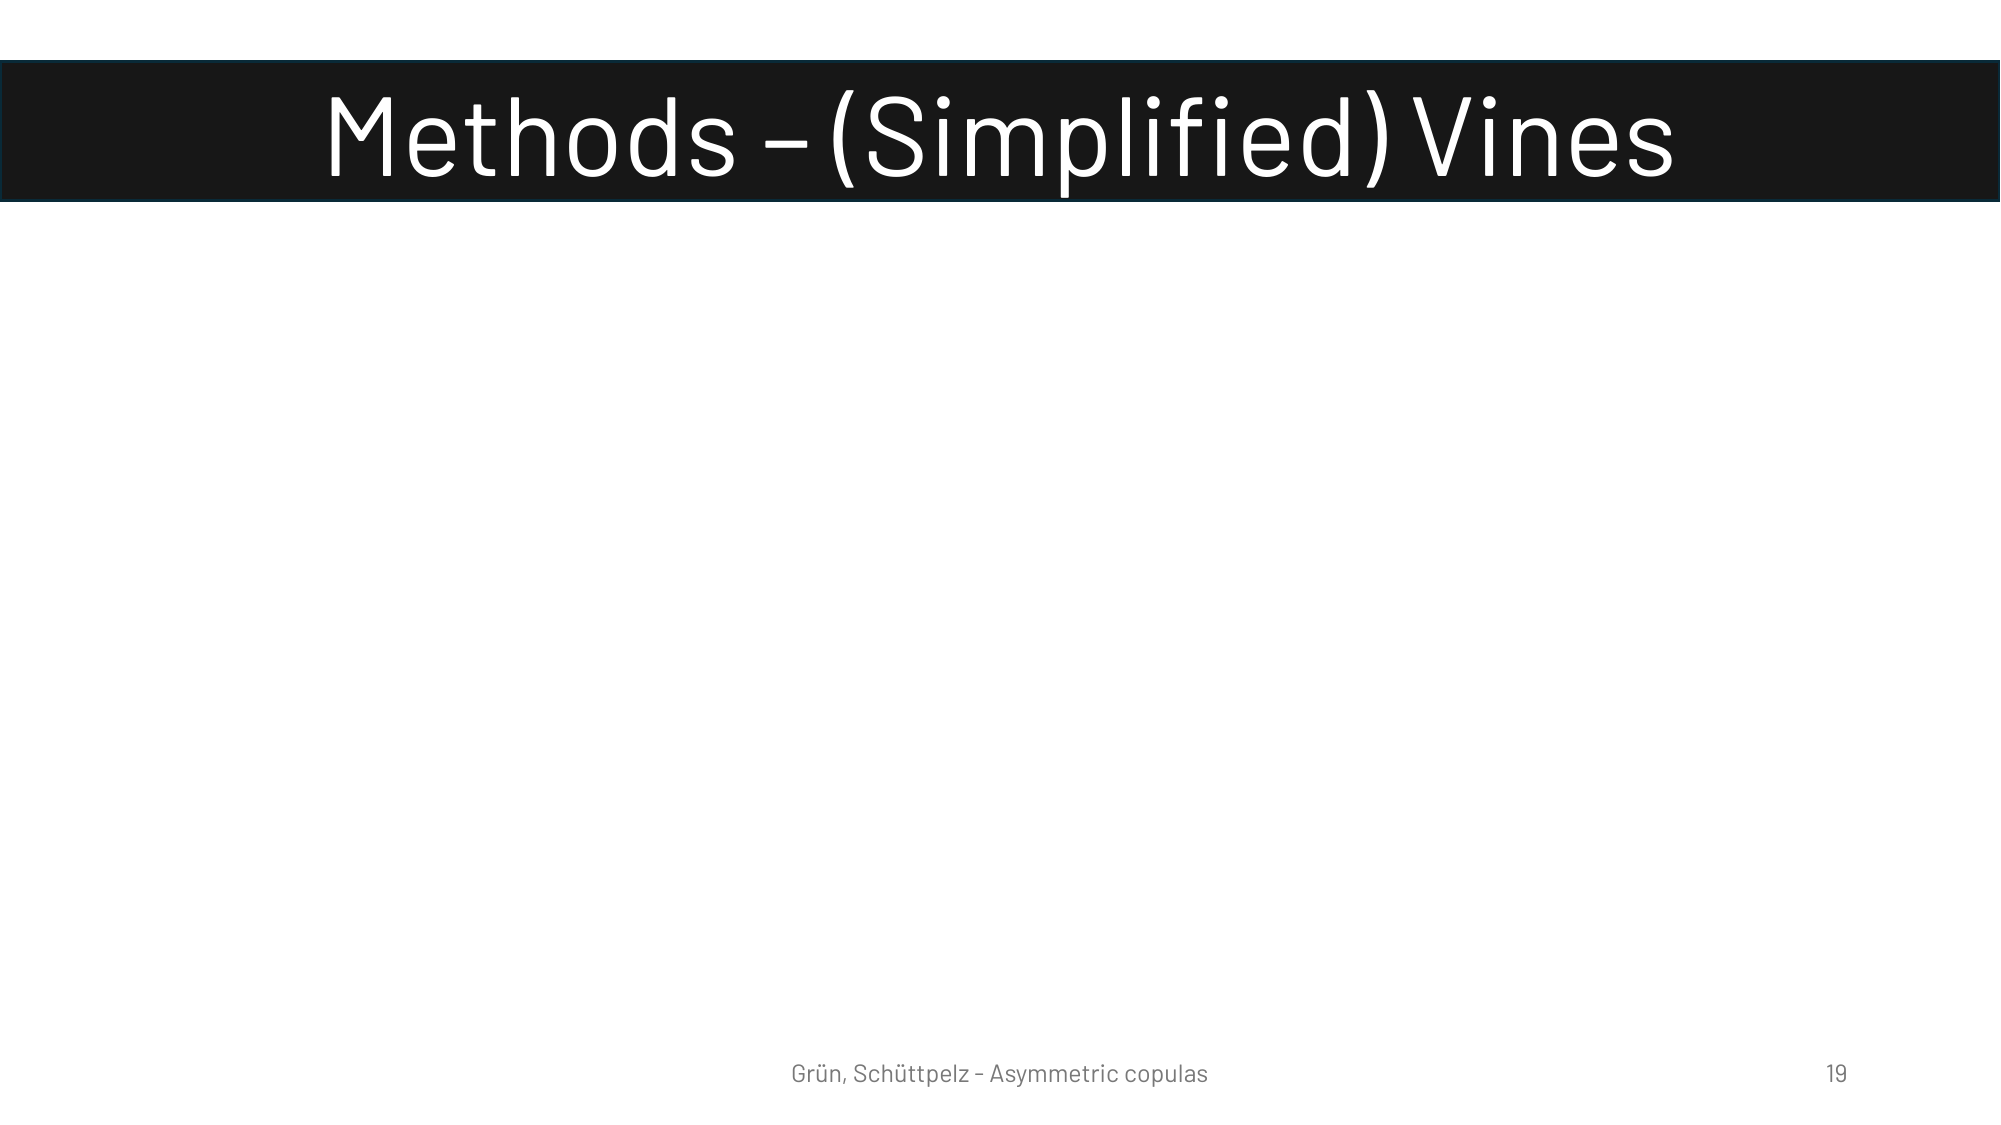

Methods – (Simplified) Vines
Grün, Schüttpelz - Asymmetric copulas
19